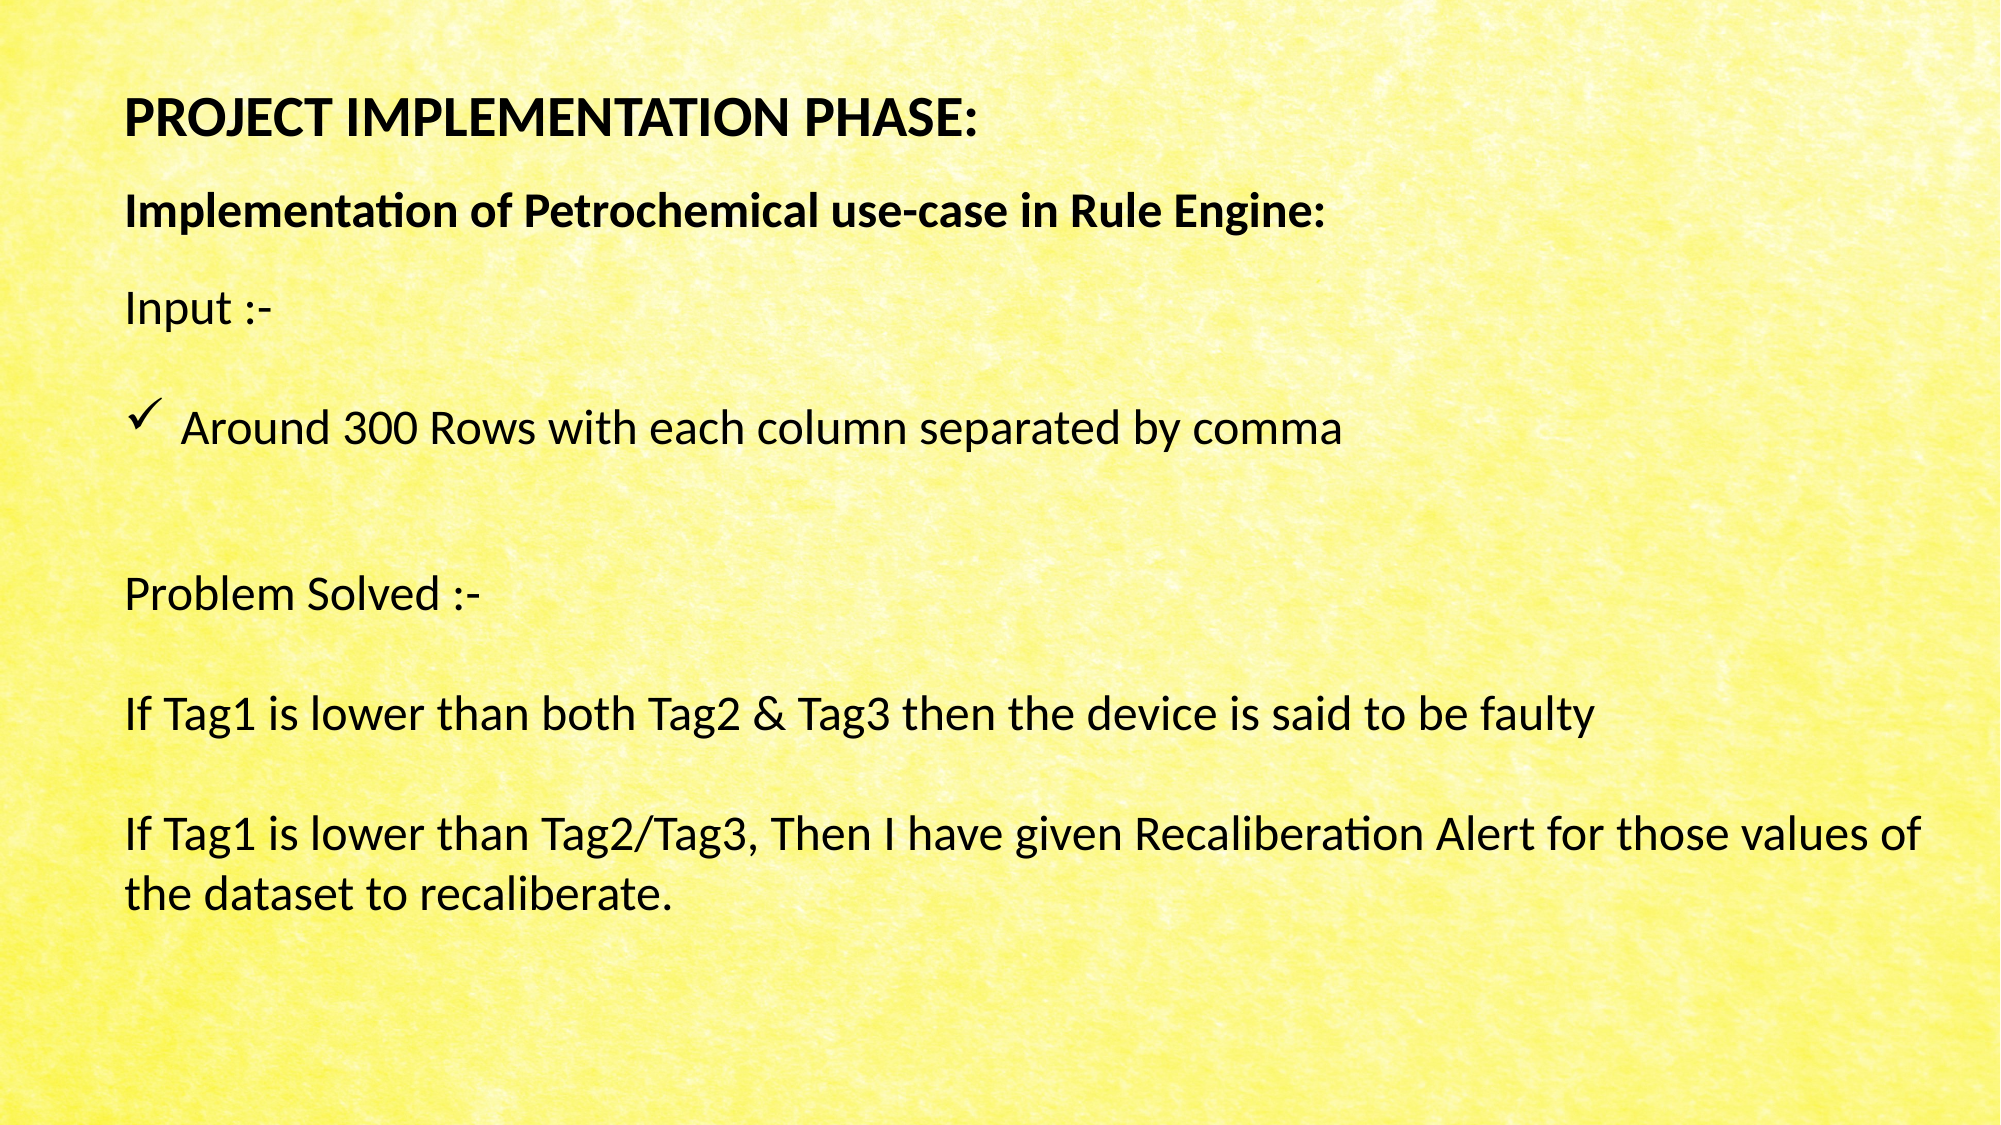

PROJECT IMPLEMENTATION PHASE:
Implementation of Petrochemical use-case in Rule Engine:
Input :-

Around 300 Rows with each column separated by comma

Problem Solved :-

If Tag1 is lower than both Tag2 & Tag3 then the device is said to be faulty

If Tag1 is lower than Tag2/Tag3, Then I have given Recaliberation Alert for those values of the dataset to recaliberate.